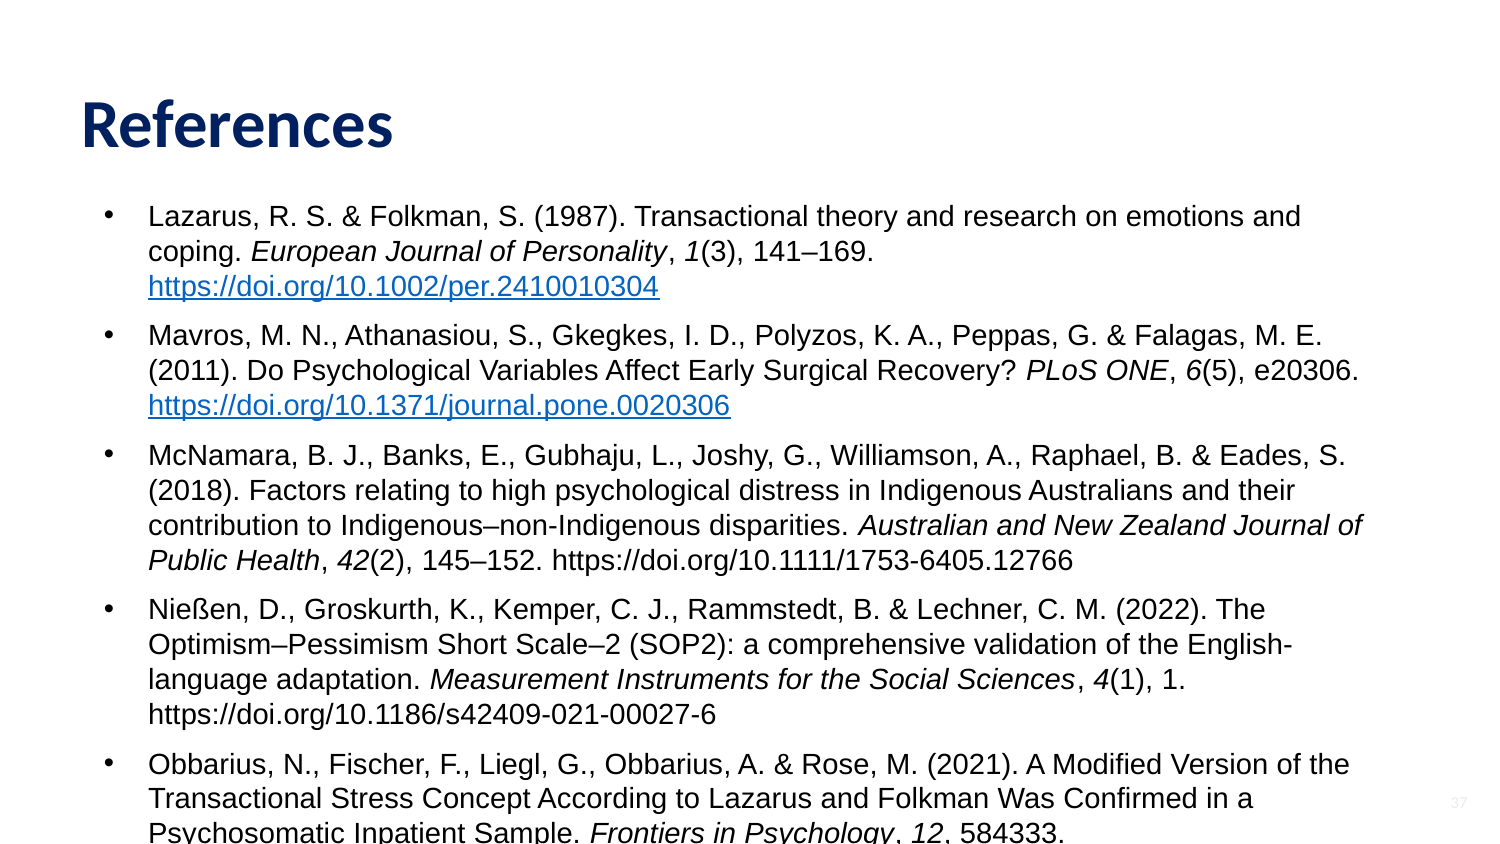

# References
Lazarus, R. S. & Folkman, S. (1987). Transactional theory and research on emotions and coping. European Journal of Personality, 1(3), 141–169. https://doi.org/10.1002/per.2410010304
Mavros, M. N., Athanasiou, S., Gkegkes, I. D., Polyzos, K. A., Peppas, G. & Falagas, M. E. (2011). Do Psychological Variables Affect Early Surgical Recovery? PLoS ONE, 6(5), e20306. https://doi.org/10.1371/journal.pone.0020306
McNamara, B. J., Banks, E., Gubhaju, L., Joshy, G., Williamson, A., Raphael, B. & Eades, S. (2018). Factors relating to high psychological distress in Indigenous Australians and their contribution to Indigenous–non-Indigenous disparities. Australian and New Zealand Journal of Public Health, 42(2), 145–152. https://doi.org/10.1111/1753-6405.12766
Nießen, D., Groskurth, K., Kemper, C. J., Rammstedt, B. & Lechner, C. M. (2022). The Optimism–Pessimism Short Scale–2 (SOP2): a comprehensive validation of the English-language adaptation. Measurement Instruments for the Social Sciences, 4(1), 1. https://doi.org/10.1186/s42409-021-00027-6
Obbarius, N., Fischer, F., Liegl, G., Obbarius, A. & Rose, M. (2021). A Modified Version of the Transactional Stress Concept According to Lazarus and Folkman Was Confirmed in a Psychosomatic Inpatient Sample. Frontiers in Psychology, 12, 584333. https://doi.org/10.3389/fpsyg.2021.584333
37